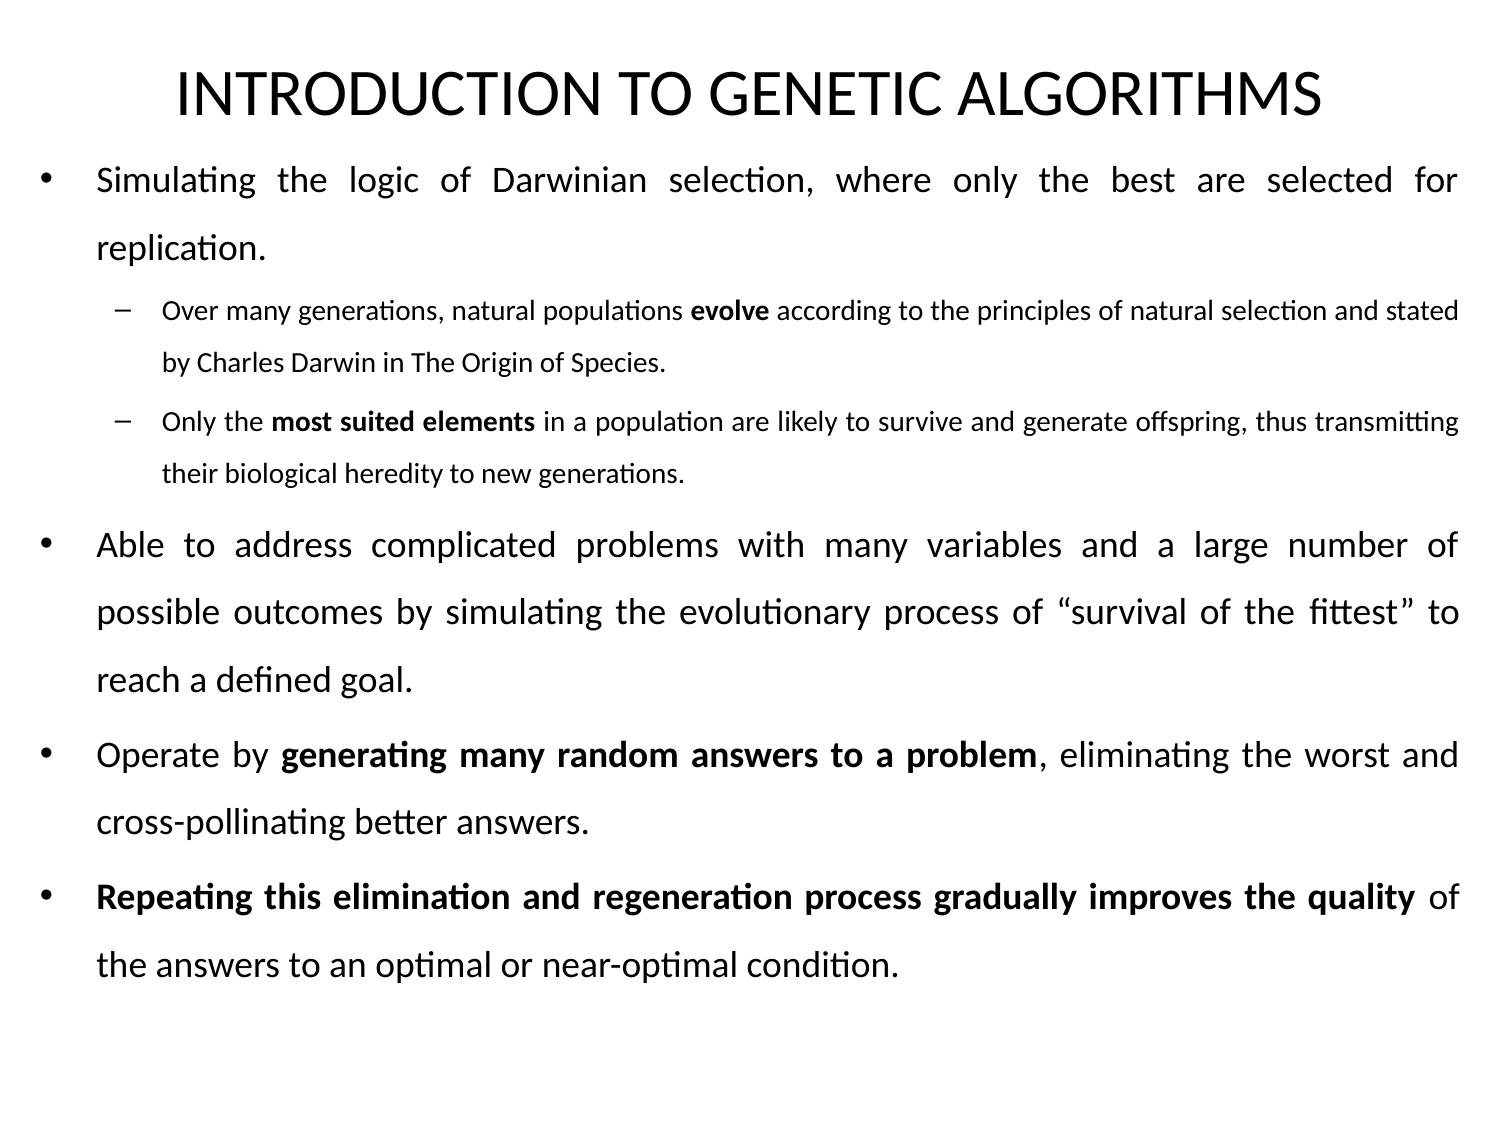

# INTRODUCTION TO GENETIC ALGORITHMS
Simulating the logic of Darwinian selection, where only the best are selected for replication.
Over many generations, natural populations evolve according to the principles of natural selection and stated by Charles Darwin in The Origin of Species.
Only the most suited elements in a population are likely to survive and generate offspring, thus transmitting their biological heredity to new generations.
Able to address complicated problems with many variables and a large number of possible outcomes by simulating the evolutionary process of “survival of the fittest” to reach a defined goal.
Operate by generating many random answers to a problem, eliminating the worst and cross-pollinating better answers.
Repeating this elimination and regeneration process gradually improves the quality of the answers to an optimal or near-optimal condition.